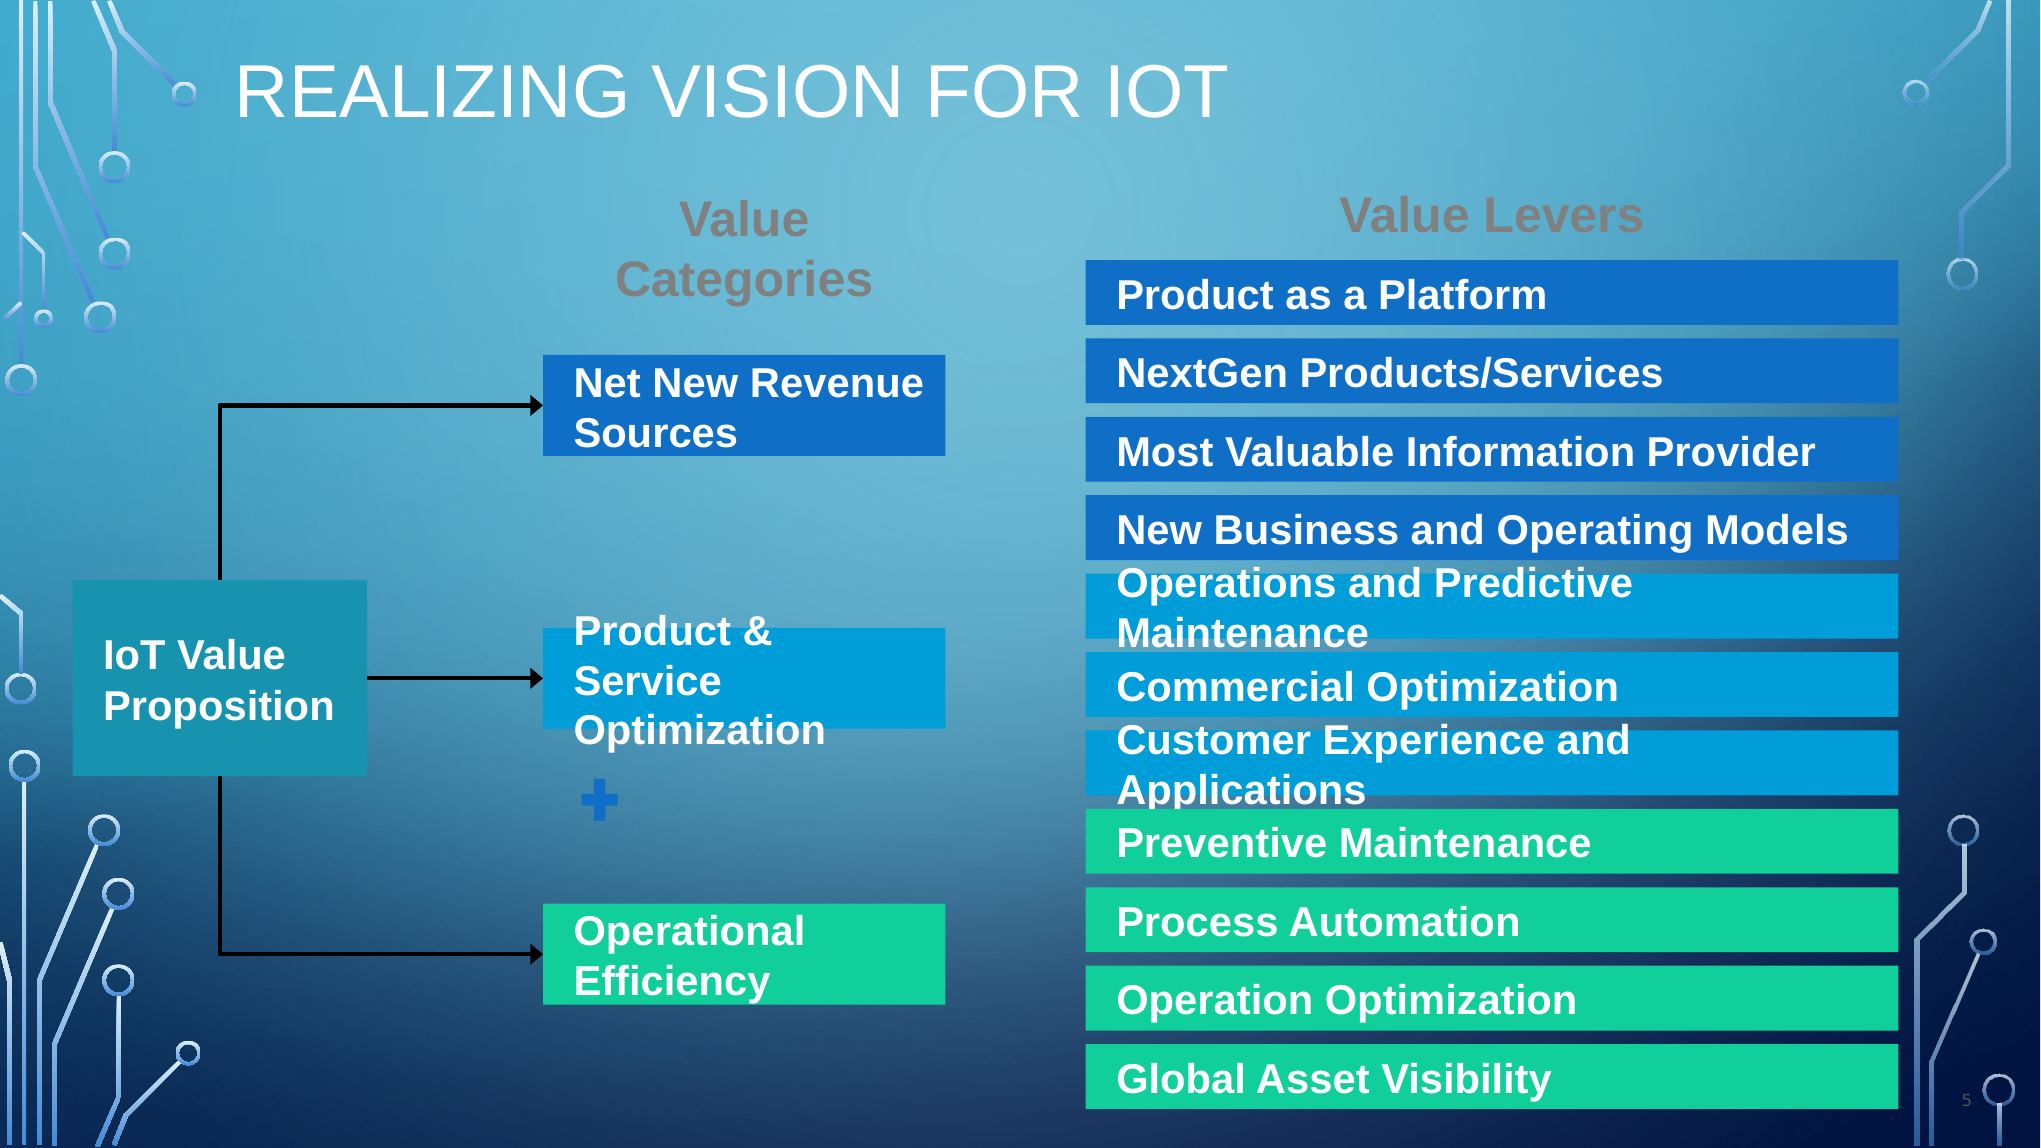

Realizing vision for iot
Value Levers
Value Categories
Product as a Platform
NextGen Products/Services
Net New Revenue Sources
Most Valuable Information Provider
New Business and Operating Models
Operations and Predictive Maintenance
IoT Value Proposition
Product & Service
Optimization
Commercial Optimization
Customer Experience and Applications

Preventive Maintenance
Process Automation
Operational Efficiency
Operation Optimization
Global Asset Visibility
5